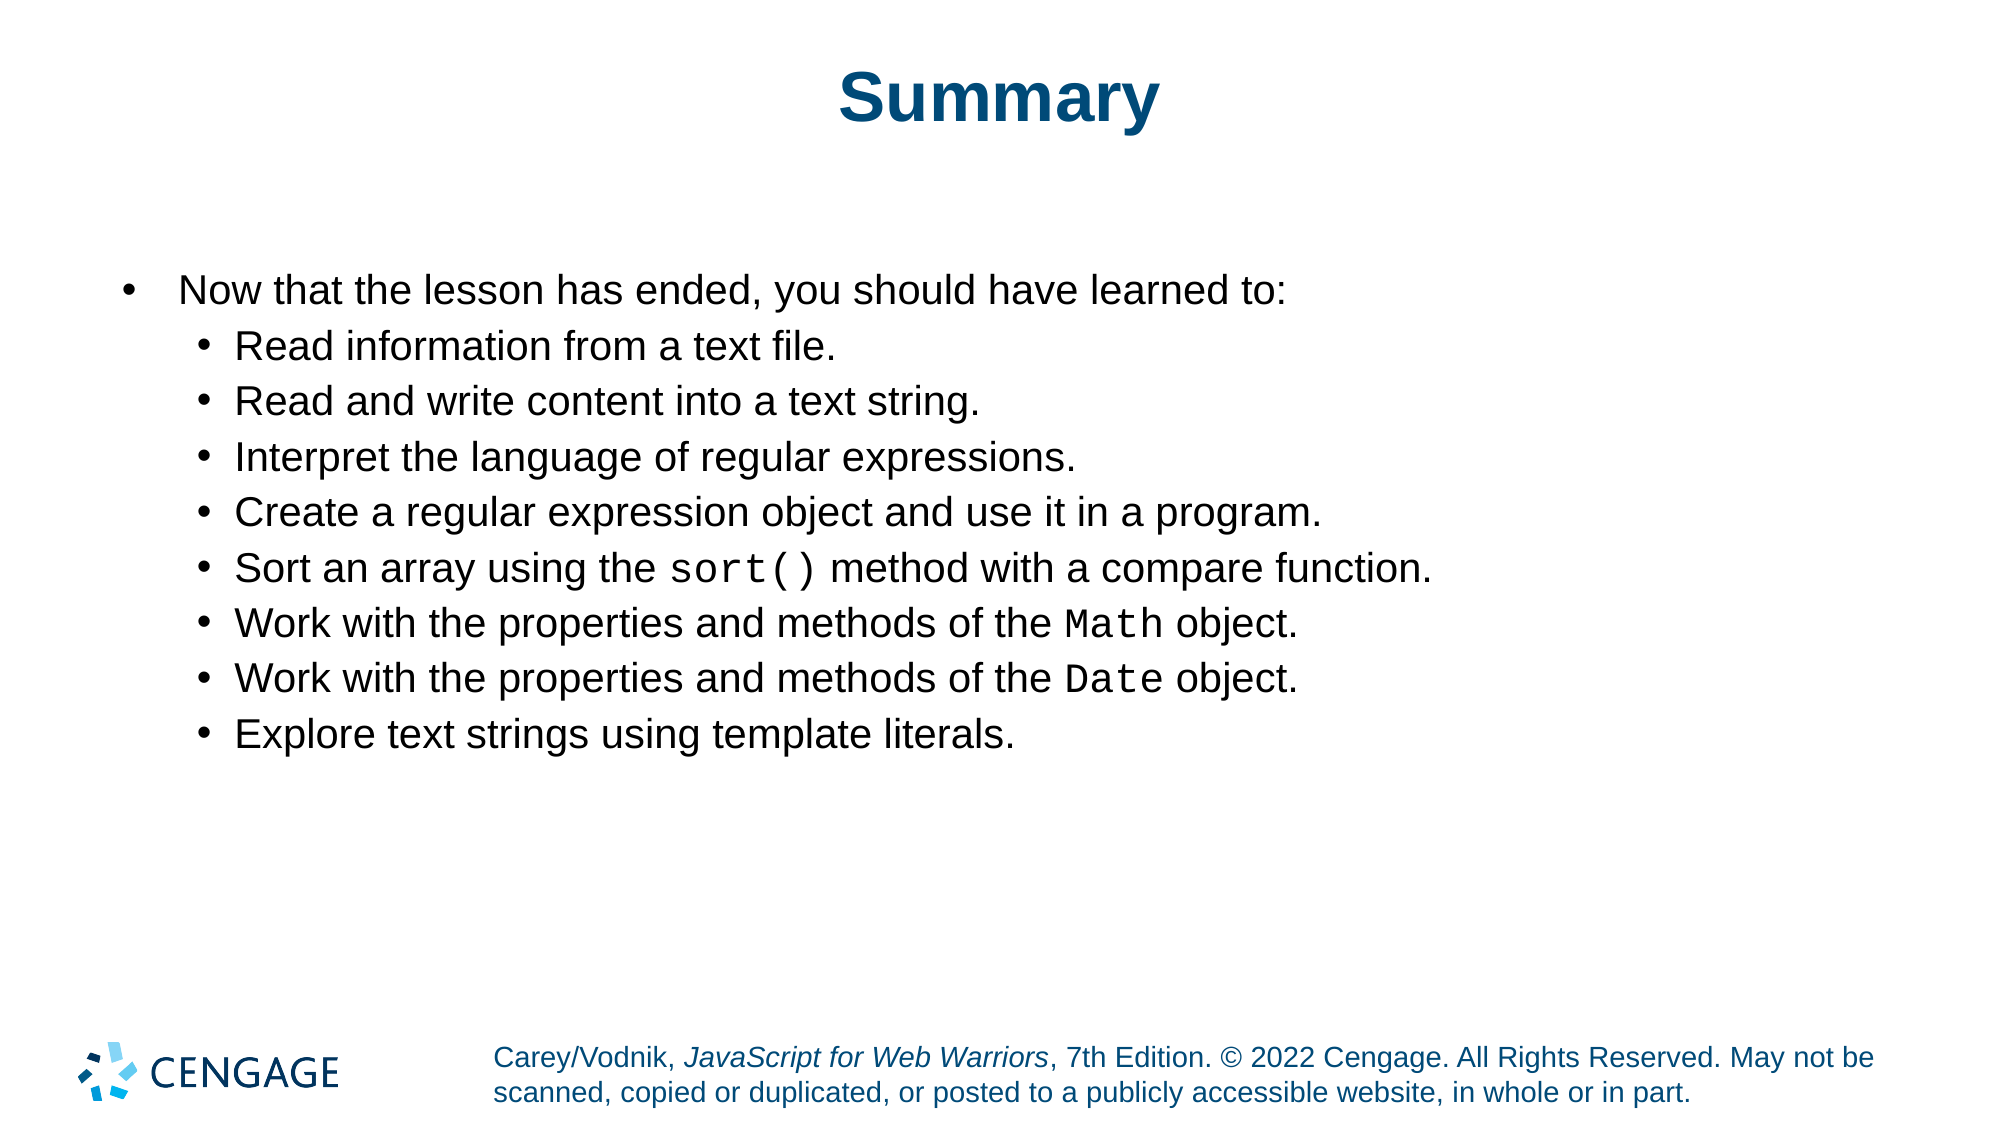

# Summary
Now that the lesson has ended, you should have learned to:
Read information from a text file.
Read and write content into a text string.
Interpret the language of regular expressions.
Create a regular expression object and use it in a program.
Sort an array using the sort() method with a compare function.
Work with the properties and methods of the Math object.
Work with the properties and methods of the Date object.
Explore text strings using template literals.